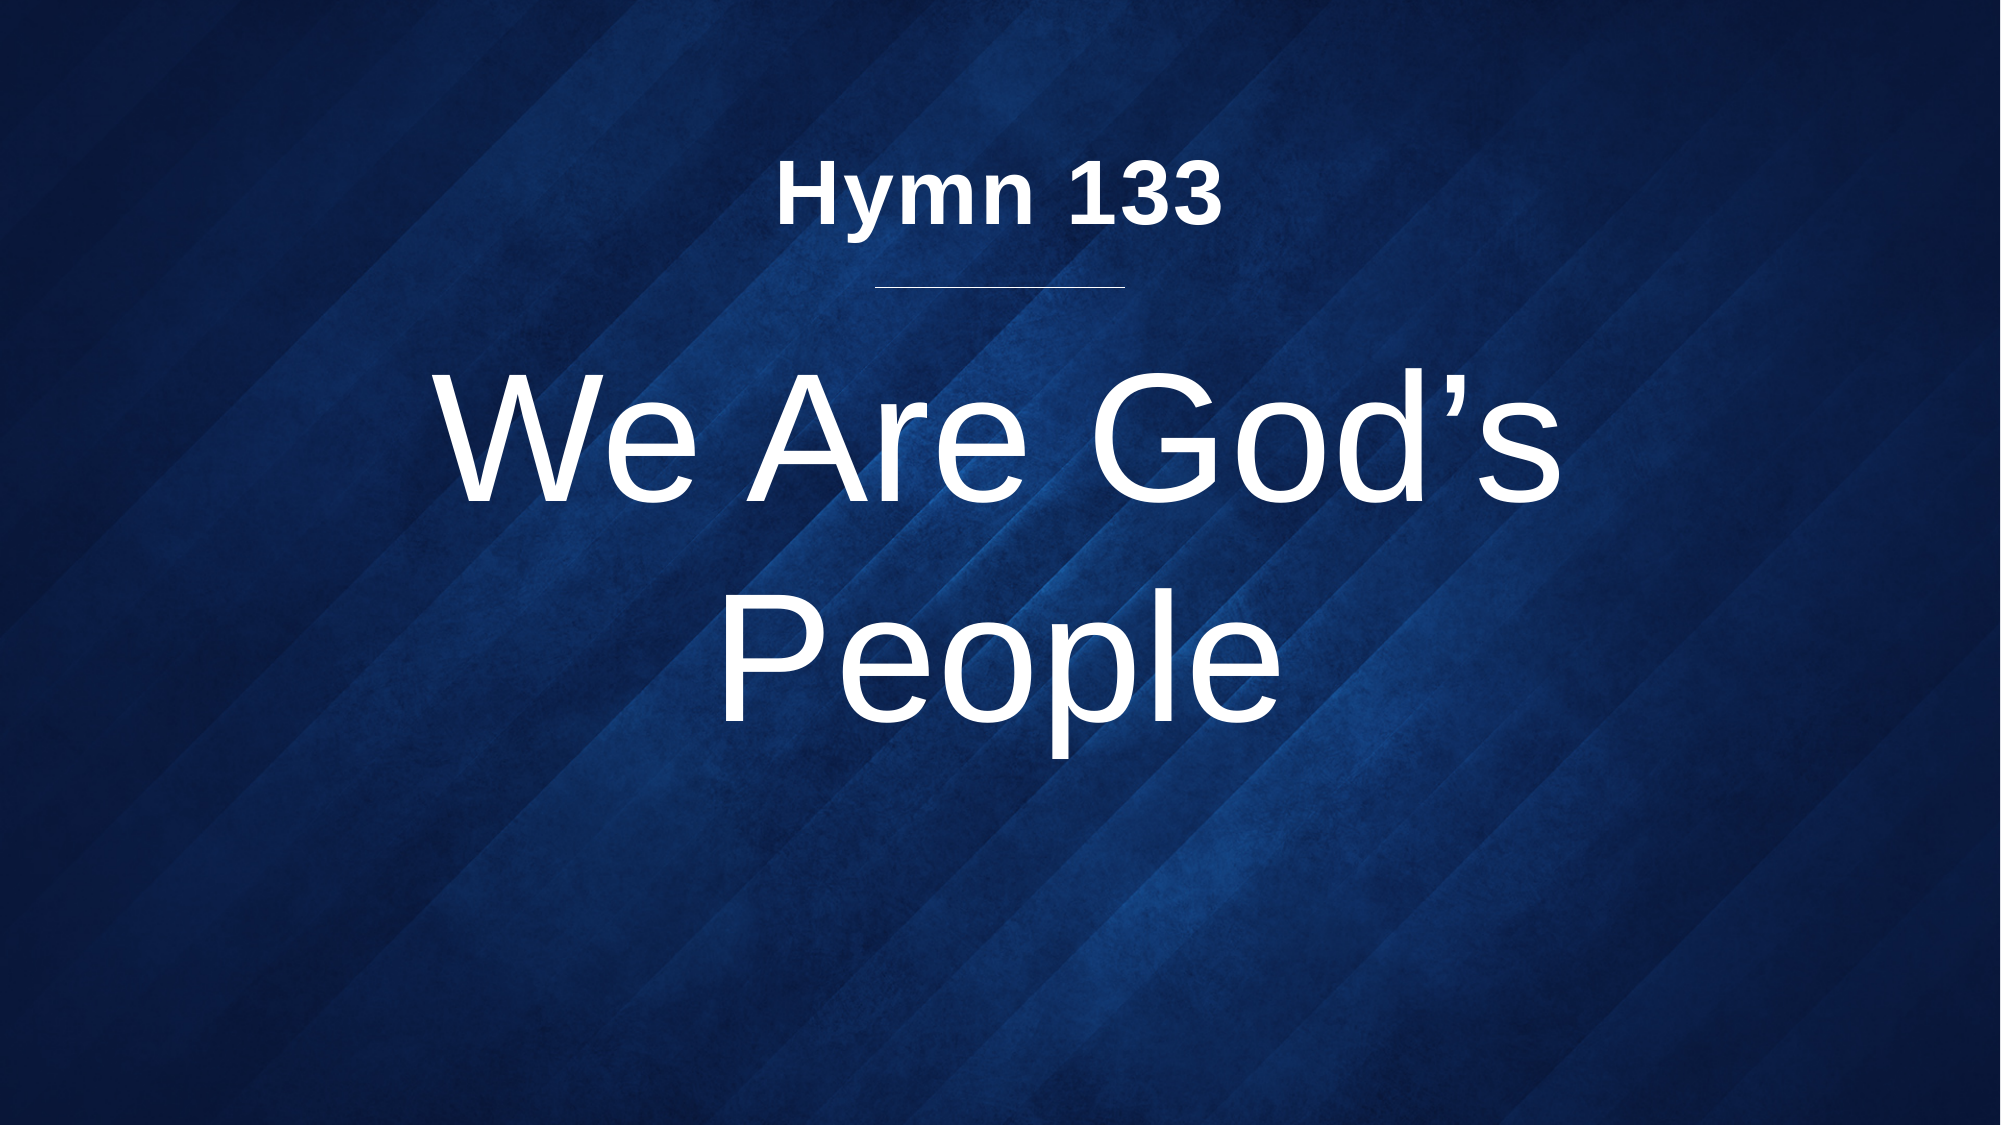

Hymn 133
# We Are God’s People